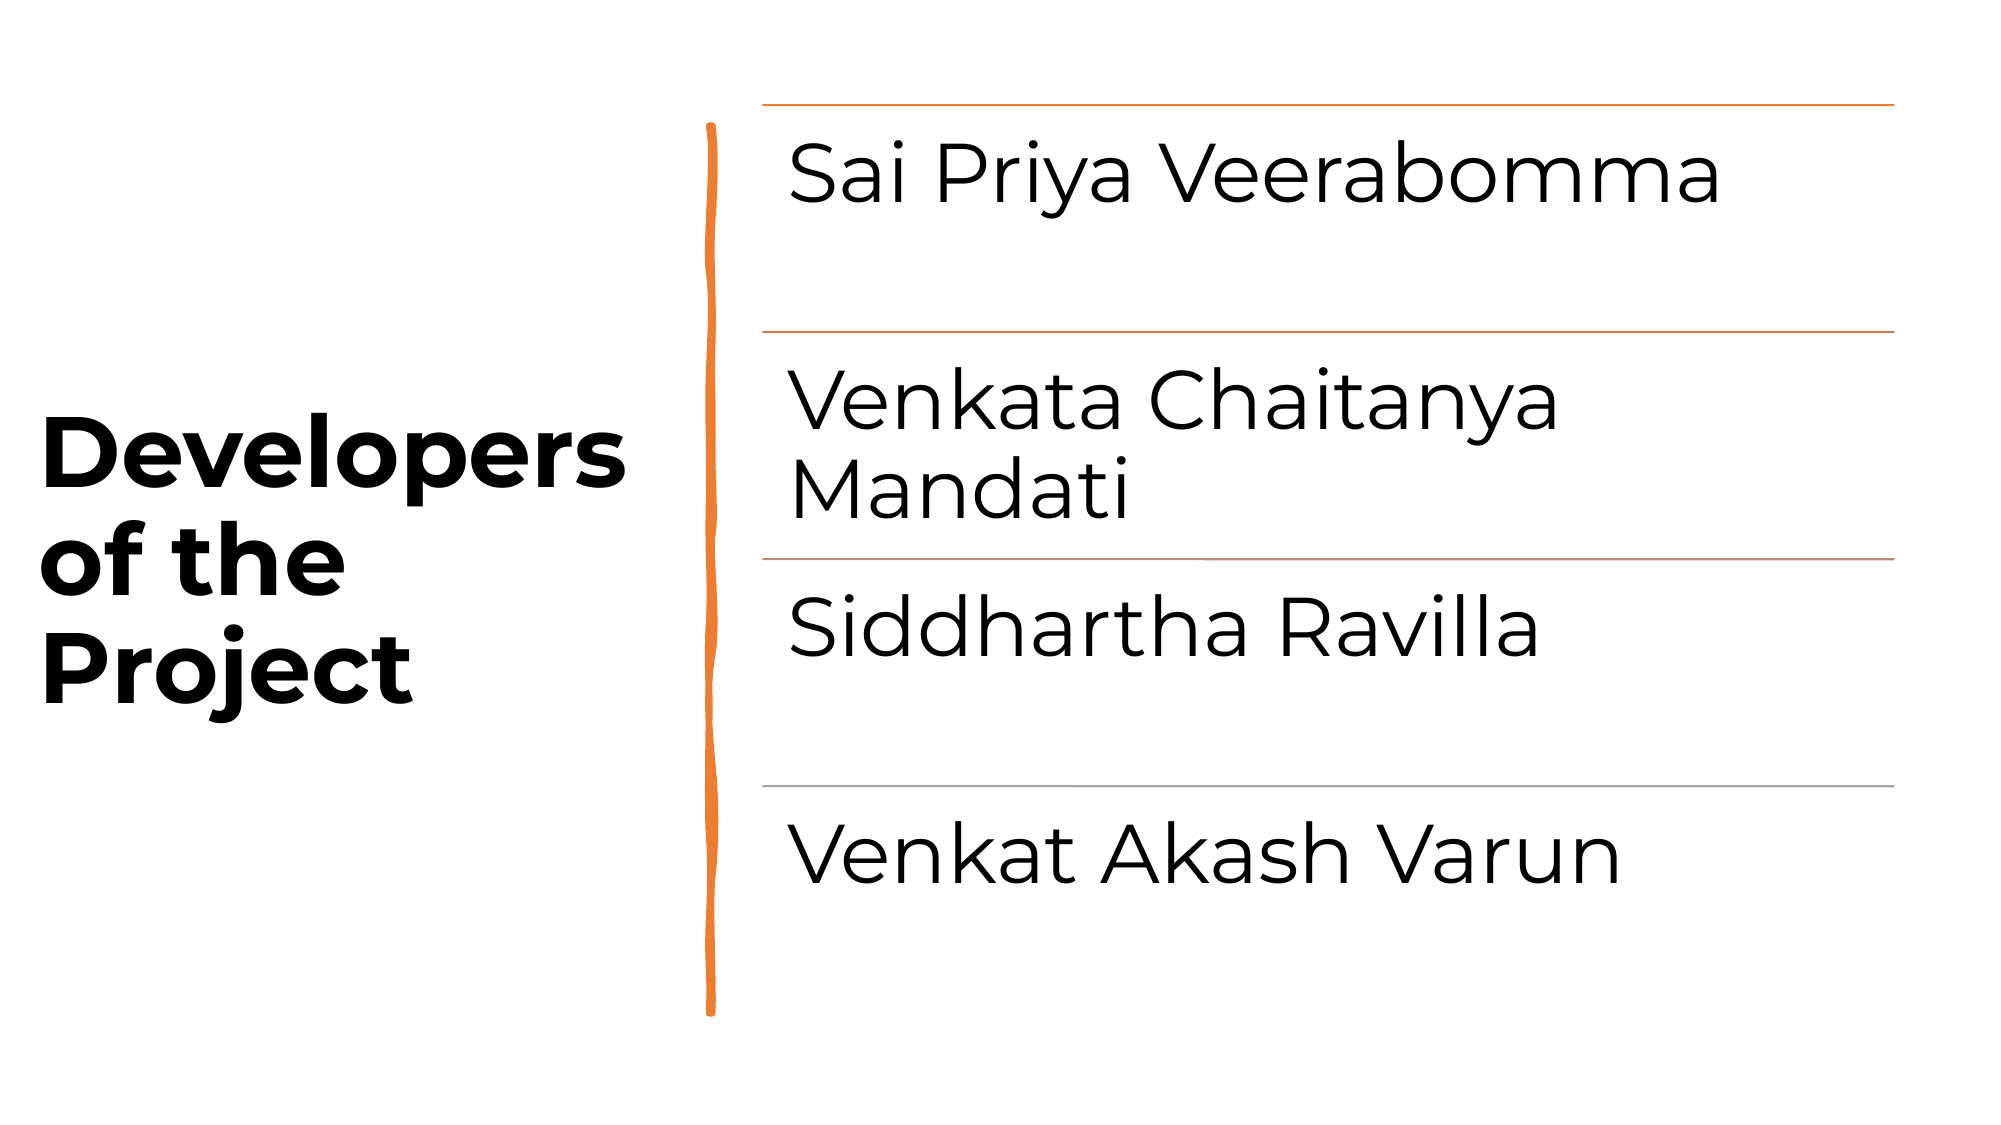

Sai Priya Veerabomma
Venkata Chaitanya Mandati
Siddhartha Ravilla
Venkat Akash Varun
# Developers of the Project